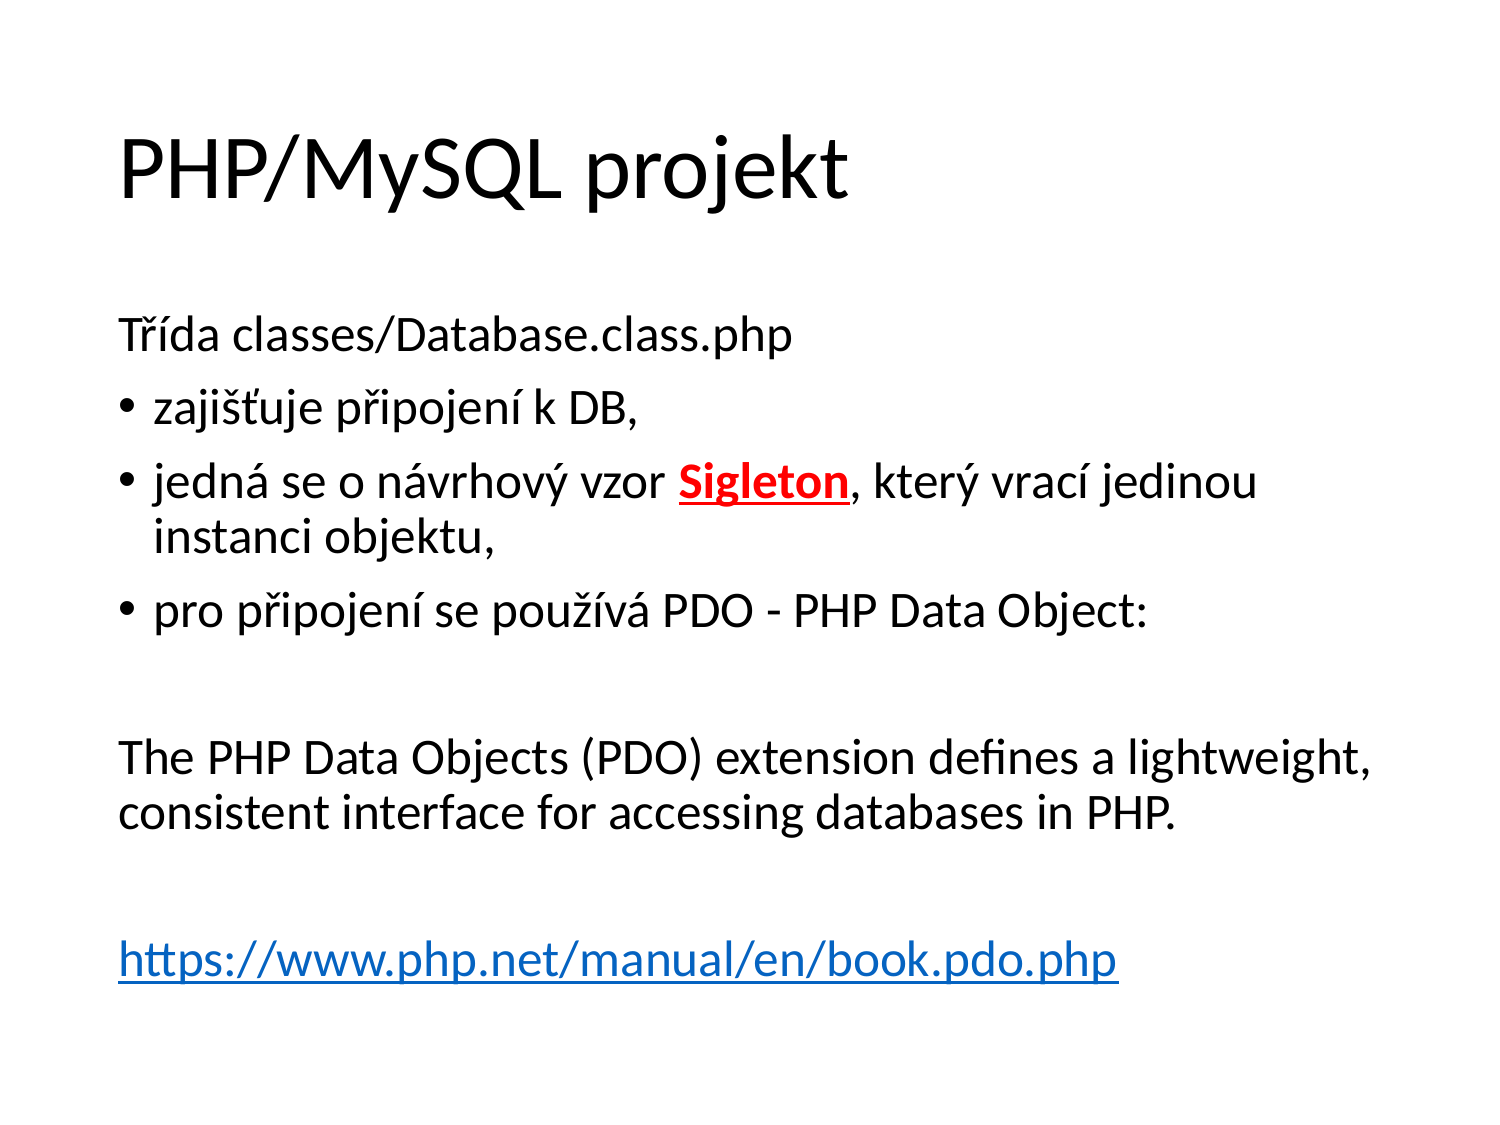

# PHP/MySQL projekt
Třída classes/Database.class.php
zajišťuje připojení k DB,
jedná se o návrhový vzor Sigleton, který vrací jedinou instanci objektu,
pro připojení se používá PDO - PHP Data Object:

The PHP Data Objects (PDO) extension defines a lightweight, consistent interface for accessing databases in PHP.

https://www.php.net/manual/en/book.pdo.php